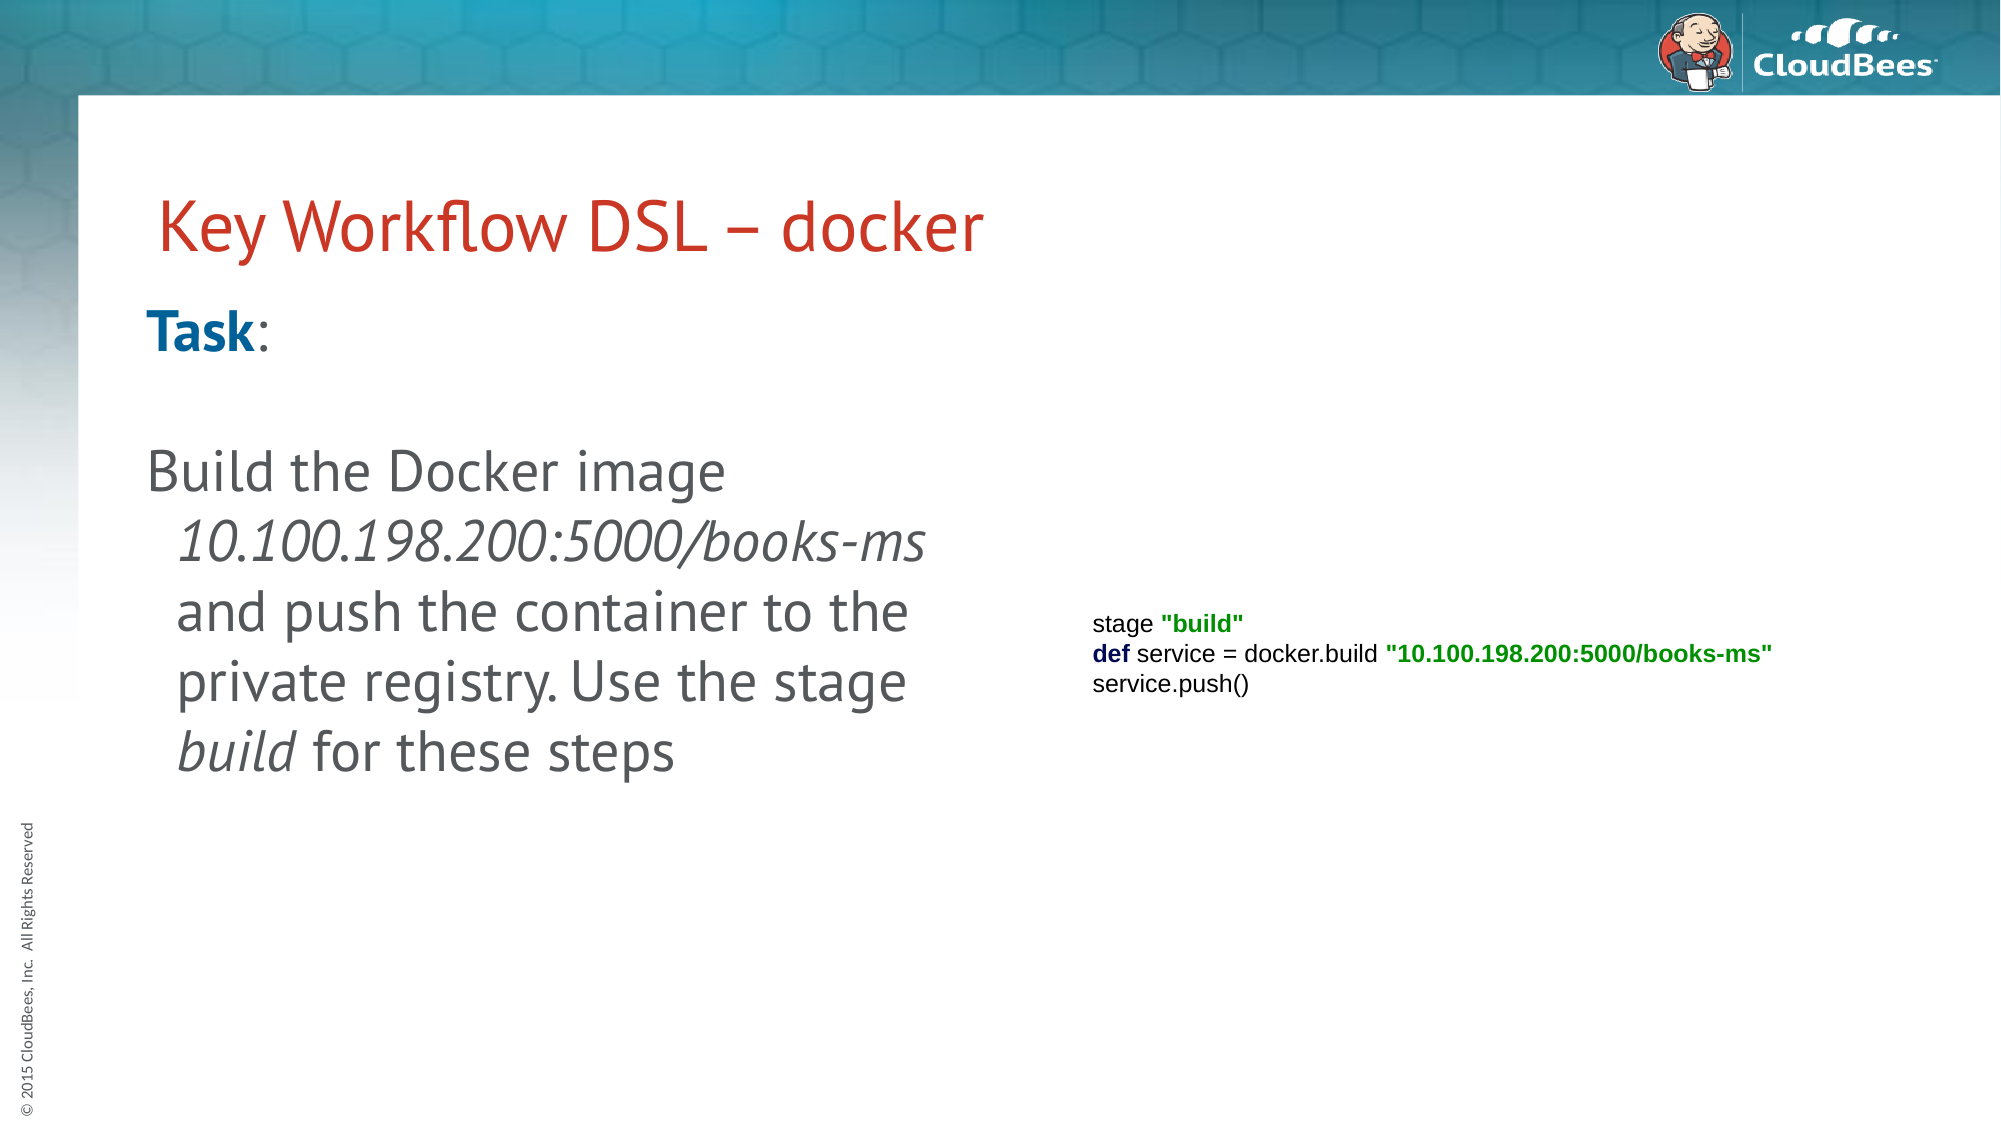

Key Workflow DSL – docker
Task:

Build the Docker image 10.100.198.200:5000/books-ms and push the container to the private registry. Use the stage build for these steps
    stage "build"
    def service = docker.build "10.100.198.200:5000/books-ms"
    service.push()